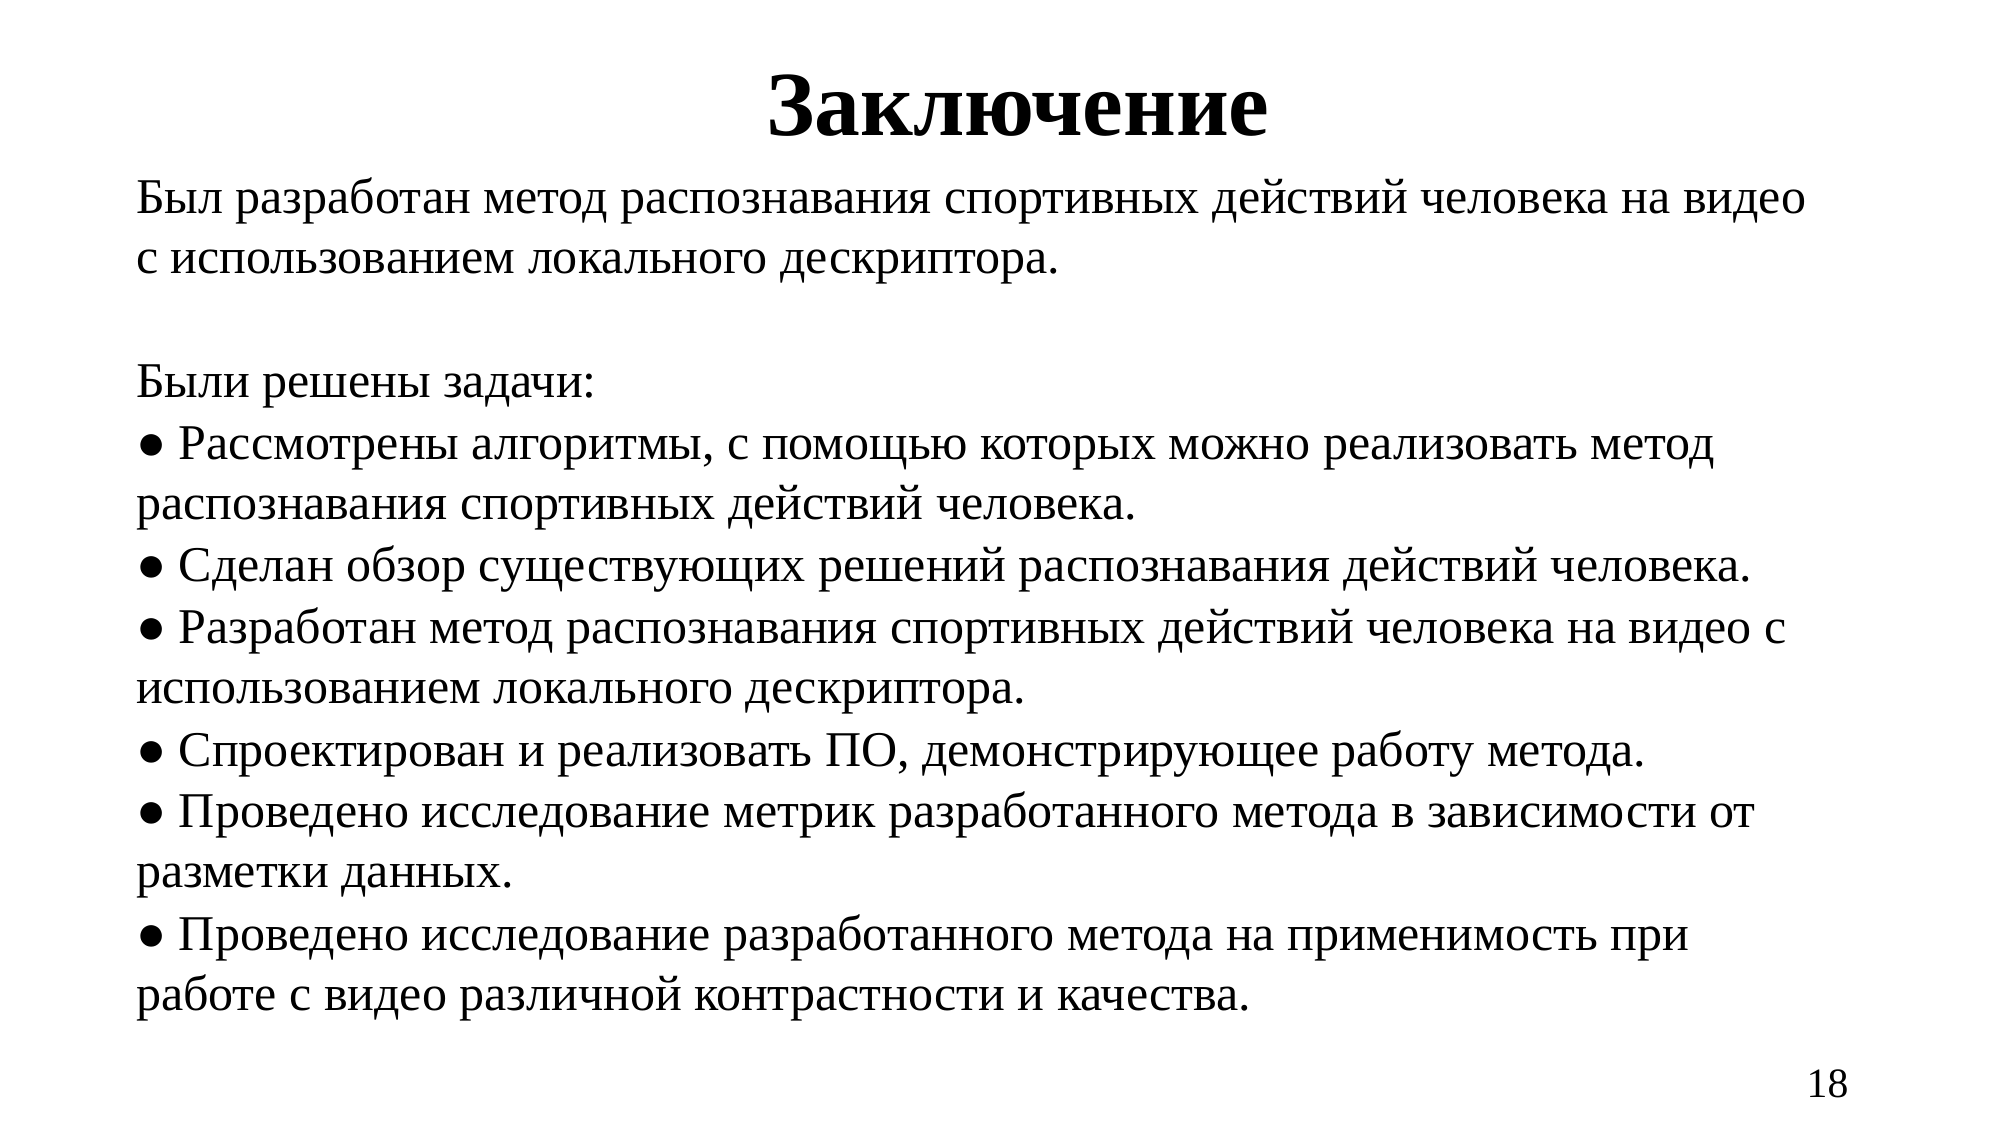

# Заключение
Был разработан метод распознавания спортивных действий человека на видео с использованием локального дескриптора.

Были решены задачи:
● Рассмотрены алгоритмы, с помощью которых можно реализовать метод распознавания спортивных действий человека.
● Сделан обзор существующих решений распознавания действий человека.
● Разработан метод распознавания спортивных действий человека на видео с использованием локального дескриптора.
● Спроектирован и реализовать ПО, демонстрирующее работу метода.
● Проведено исследование метрик разработанного метода в зависимости от разметки данных.
● Проведено исследование разработанного метода на применимость при работе с видео различной контрастности и качества.

18